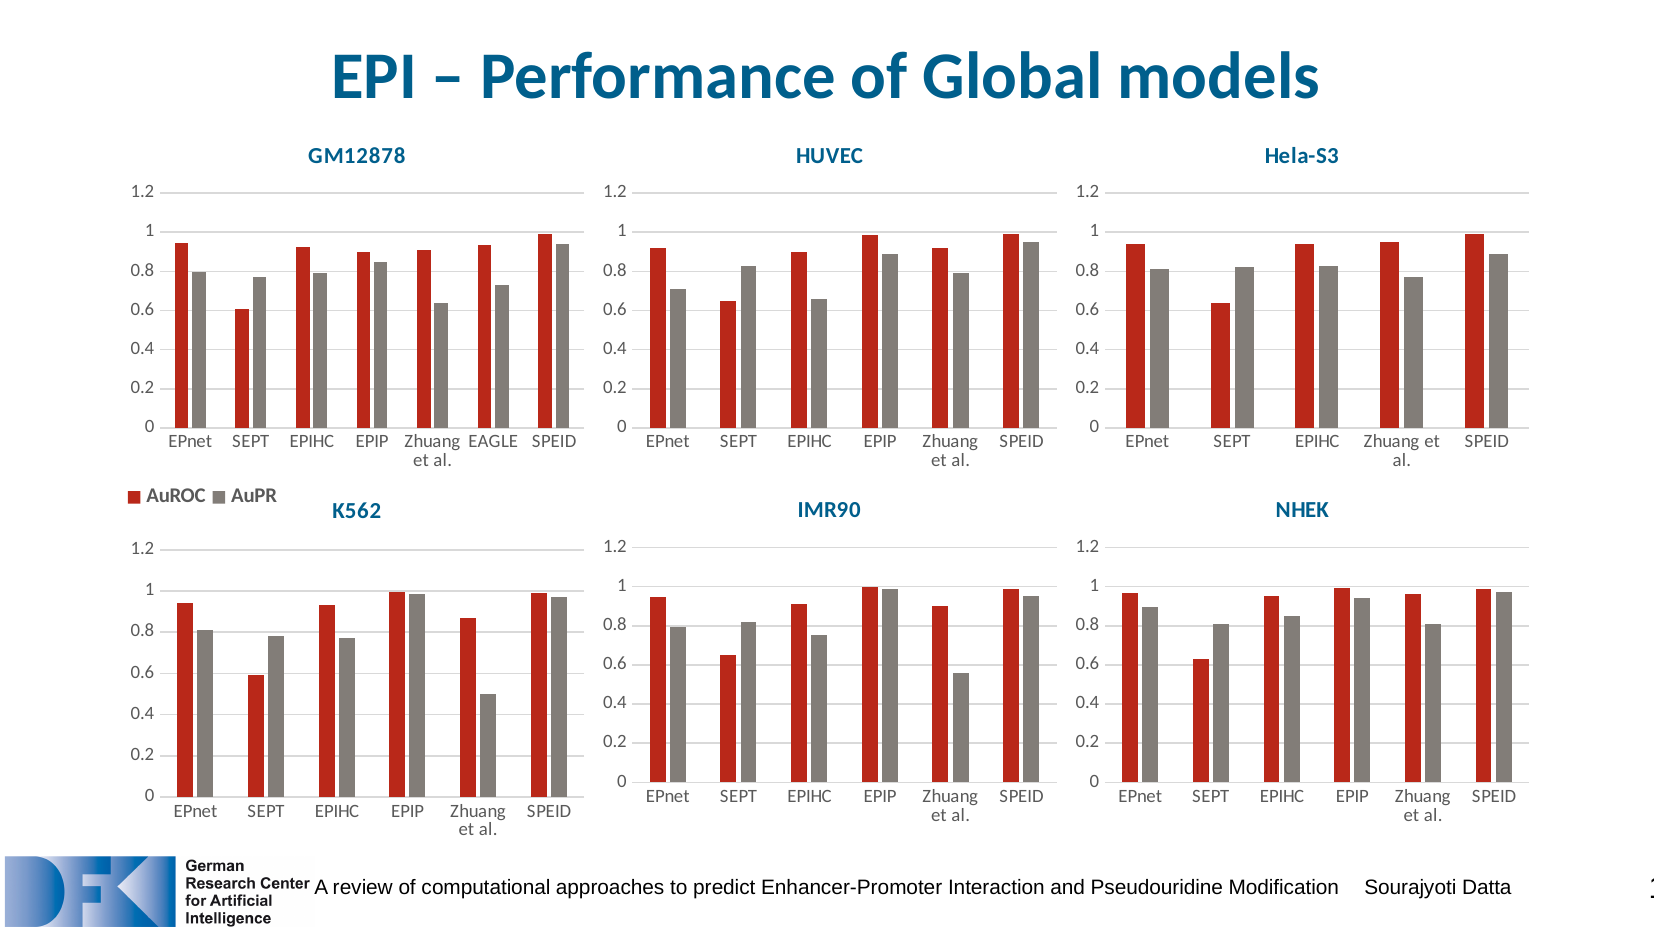

EPI – Performance of Global models

### Chart: GM12878

| Category | AuROC | AuPR |
|---|---|---|
| EPnet | 0.944 | 0.797 |
| SEPT | 0.61 | 0.77 |
| EPIHC | 0.925 | 0.79 |
| EPIP | 0.9007 | 0.8502 |
| Zhuang et al. | 0.91 | 0.64 |
| EAGLE | 0.9327 | 0.7289 |
| SPEID | 0.99 | 0.94 |

### Chart: HUVEC

| Category | AuROC | AuPR |
|---|---|---|
| EPnet | 0.922 | 0.712 |
| SEPT | 0.65 | 0.83 |
| EPIHC | 0.9 | 0.66 |
| EPIP | 0.9842 | 0.8904 |
| Zhuang et al. | 0.92 | 0.79 |
| SPEID | 0.99 | 0.95 |

### Chart: Hela-S3

| Category | AuROC | AuPR |
|---|---|---|
| EPnet | 0.938 | 0.813 |
| SEPT | 0.64 | 0.82 |
| EPIHC | 0.94 | 0.83 |
| Zhuang et al. | 0.95 | 0.77 |
| SPEID | 0.99 | 0.89 |

### Chart: K562

| Category | AuROC | AuPR |
|---|---|---|
| EPnet | 0.942 | 0.811 |
| SEPT | 0.59 | 0.78 |
| EPIHC | 0.93 | 0.77 |
| EPIP | 0.9947 | 0.9874 |
| Zhuang et al. | 0.87 | 0.5 |
| SPEID | 0.99 | 0.97 |

### Chart: IMR90

| Category | AuROC | AuPR |
|---|---|---|
| EPnet | 0.945 | 0.792 |
| SEPT | 0.65 | 0.82 |
| EPIHC | 0.91 | 0.75 |
| EPIP | 0.9963 | 0.9894 |
| Zhuang et al. | 0.9 | 0.56 |
| SPEID | 0.99 | 0.95 |

### Chart: NHEK

| Category | AuROC | AuPR |
|---|---|---|
| EPnet | 0.969 | 0.895 |
| SEPT | 0.63 | 0.81 |
| EPIHC | 0.95 | 0.85 |
| EPIP | 0.9942 | 0.9394 |
| Zhuang et al. | 0.96 | 0.81 |
| SPEID | 0.99 | 0.97 |